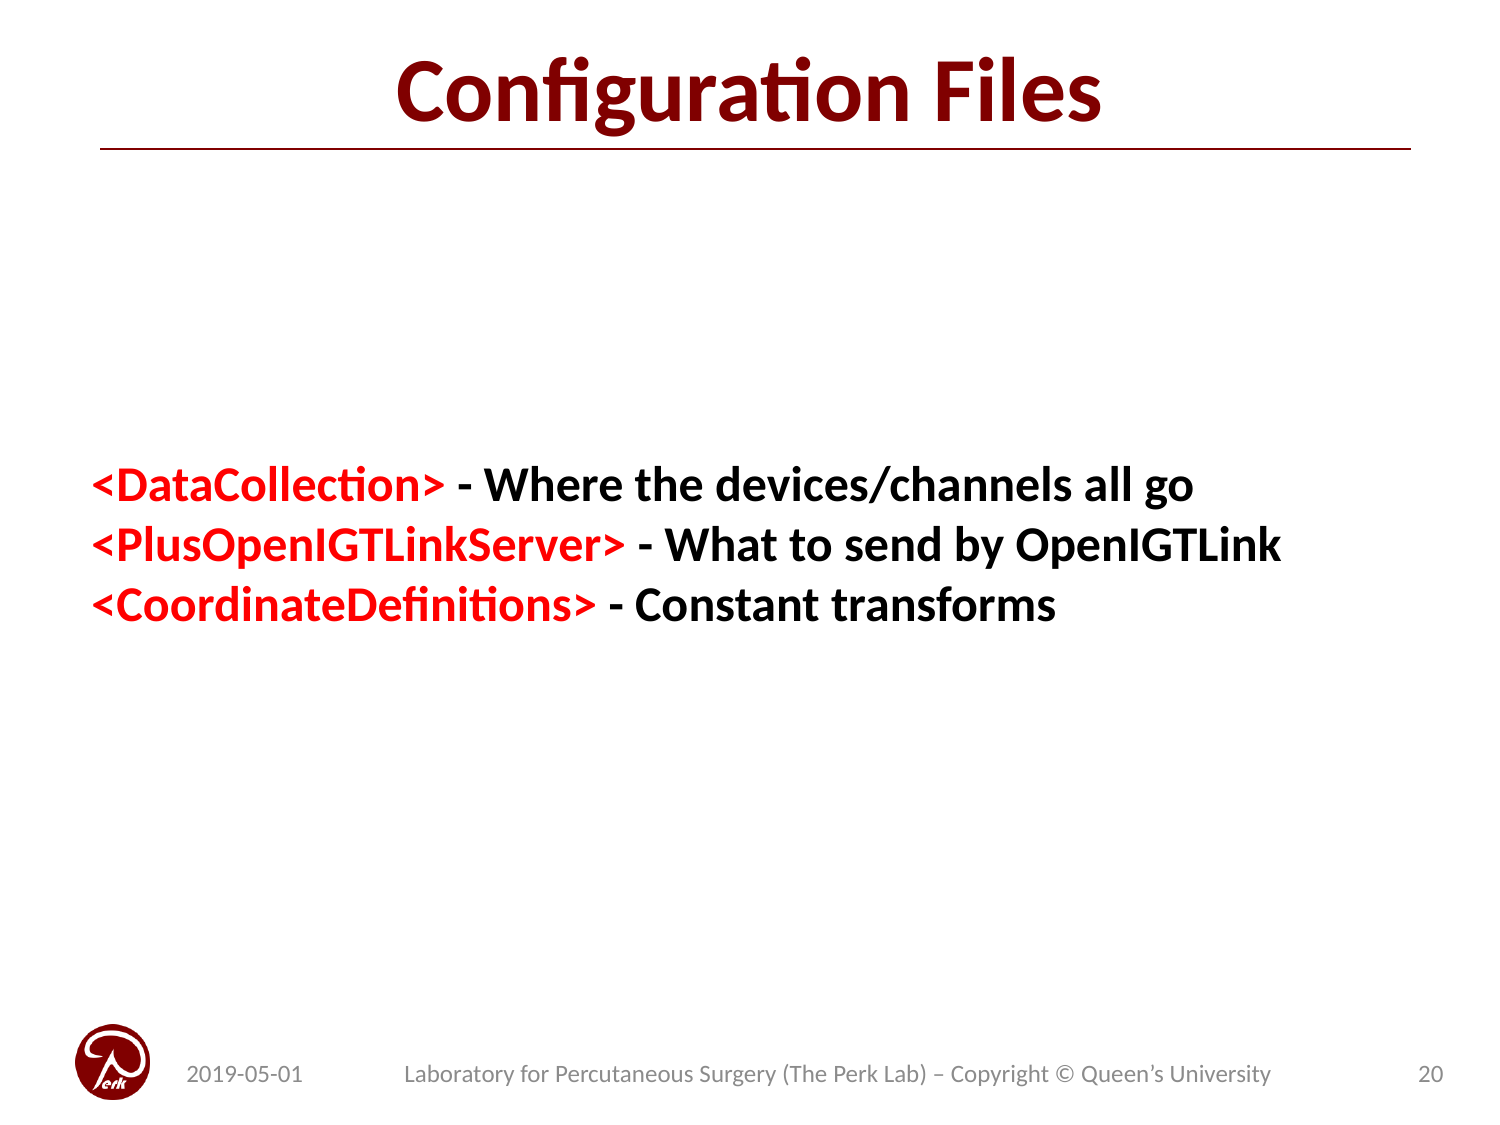

Configuration Files
<DataCollection> - Where the devices/channels all go
<PlusOpenIGTLinkServer> - What to send by OpenIGTLink
<CoordinateDefinitions> - Constant transforms
2019-05-01
Laboratory for Percutaneous Surgery (The Perk Lab) – Copyright © Queen’s University
20